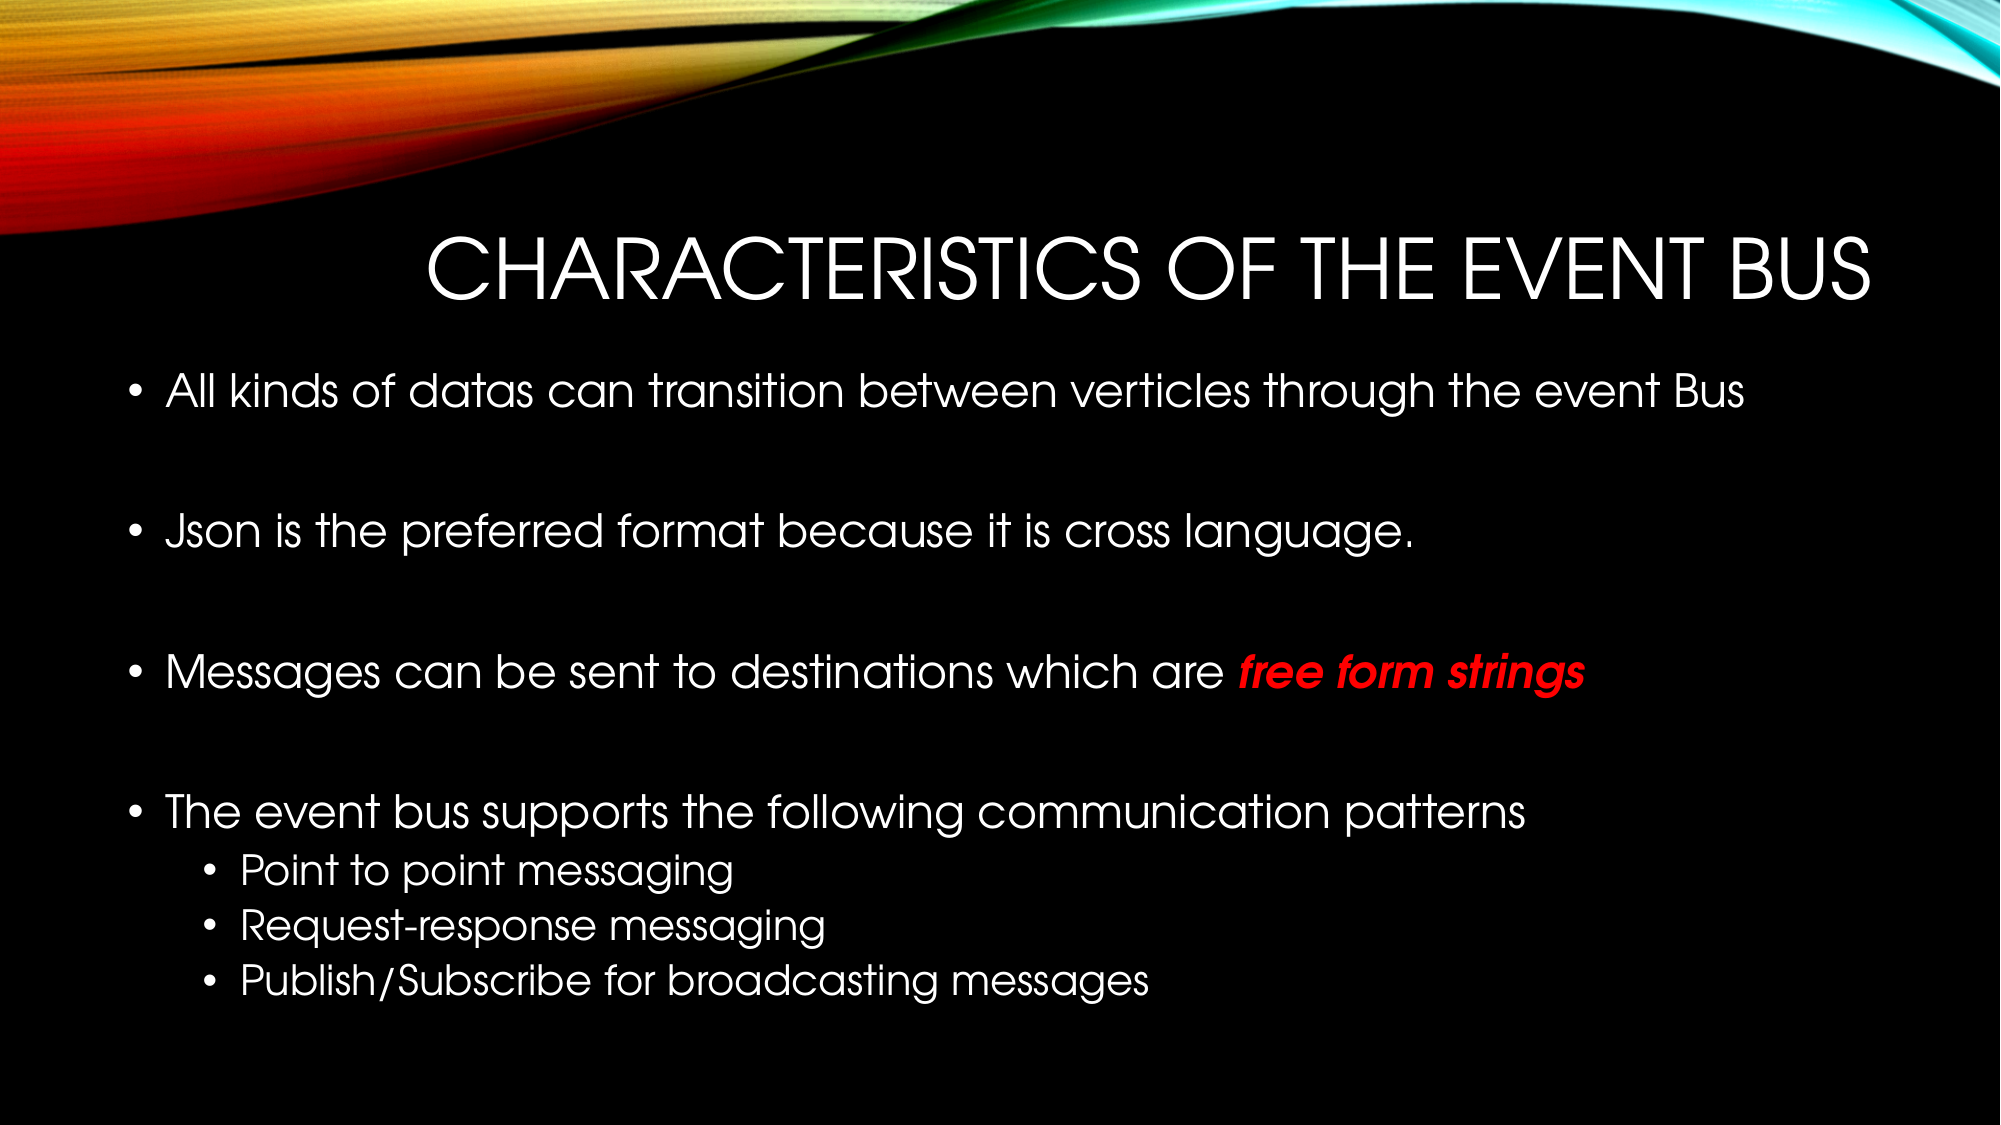

# Characteristics of the event bus
All kinds of datas can transition between verticles through the event Bus

Json is the preferred format because it is cross language.

Messages can be sent to destinations which are free form strings

The event bus supports the following communication patterns
Point to point messaging
Request-response messaging
Publish/Subscribe for broadcasting messages